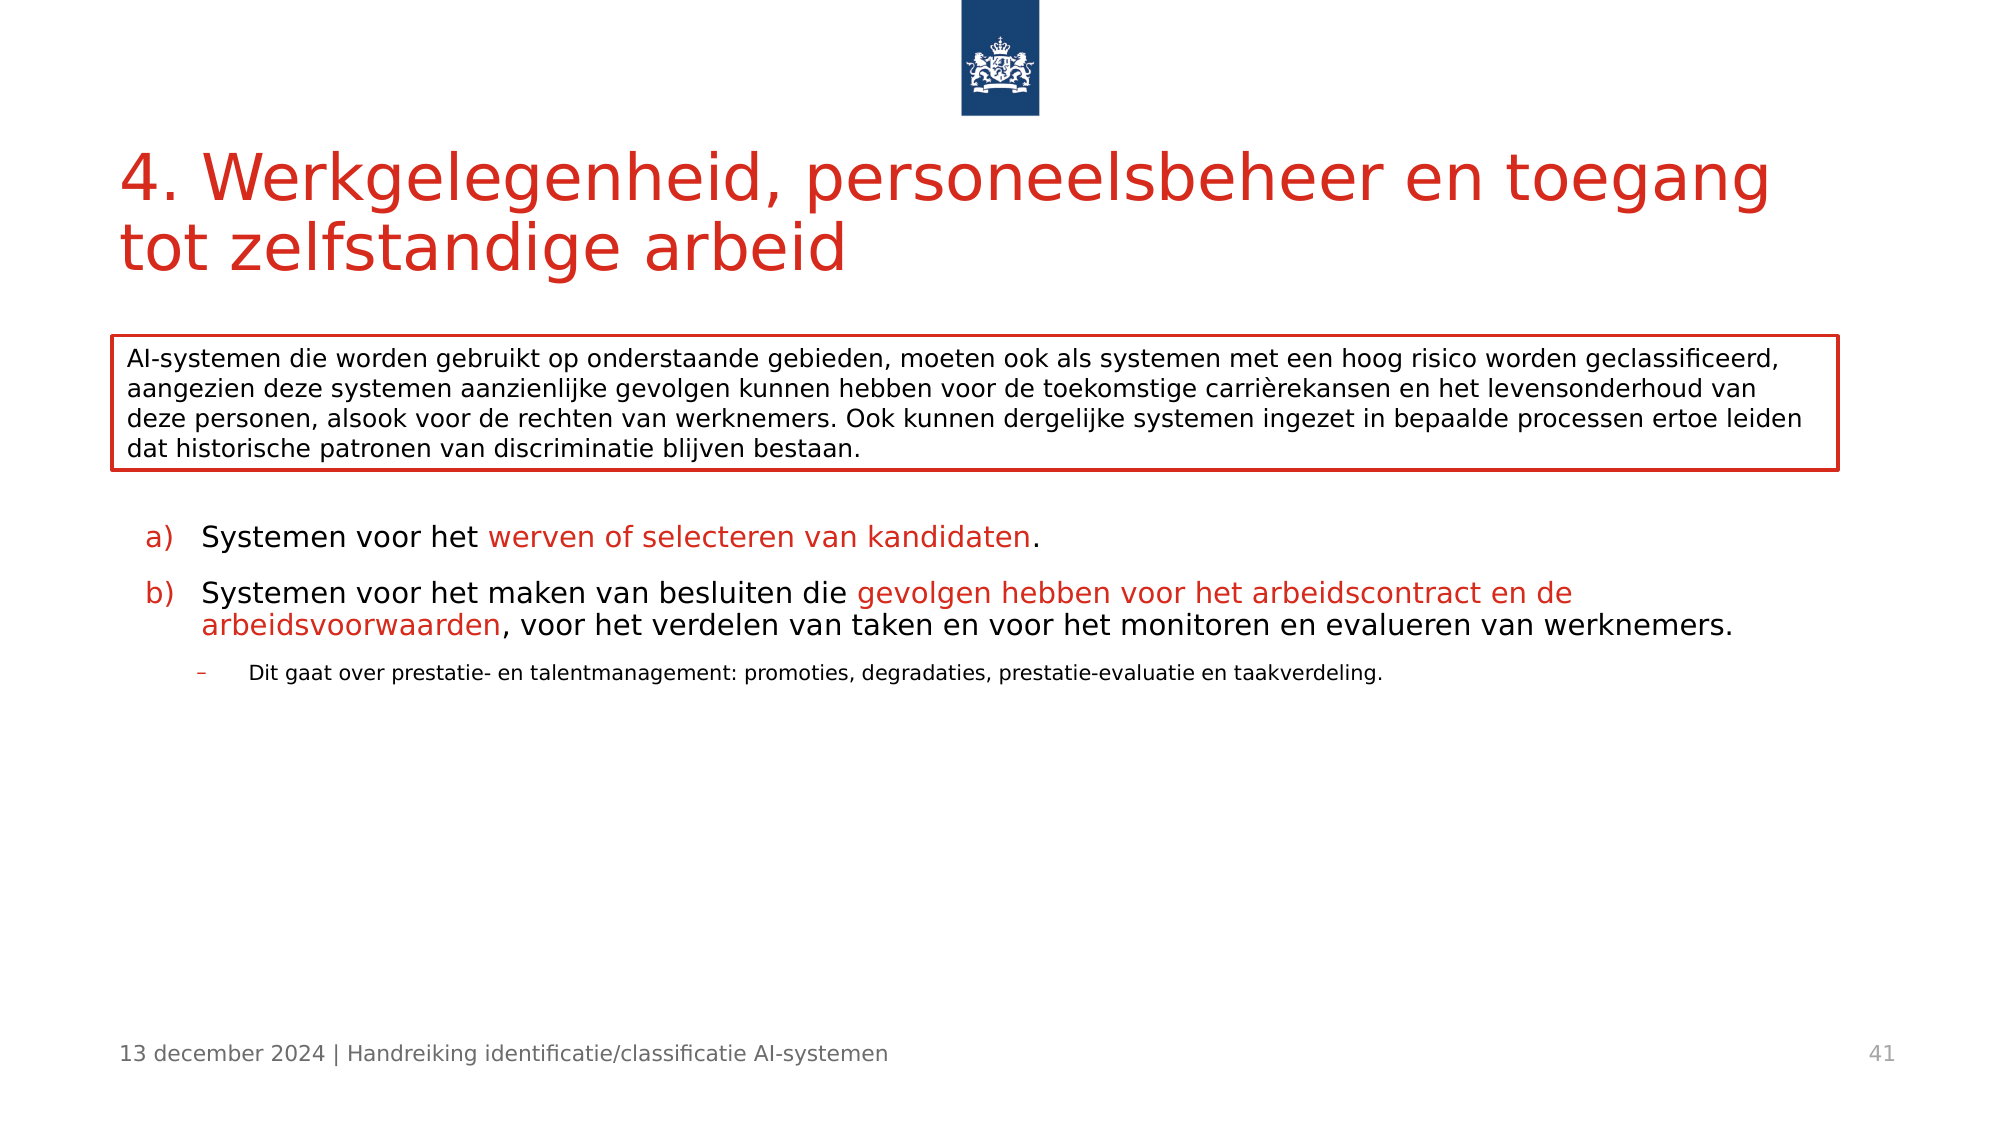

# 4. Werkgelegenheid, personeelsbeheer en toegang tot zelfstandige arbeid

AI-systemen die worden gebruikt op onderstaande gebieden, moeten ook als systemen met een hoog risico worden geclassificeerd, aangezien deze systemen aanzienlijke gevolgen kunnen hebben voor de toekomstige carrièrekansen en het levensonderhoud van deze personen, alsook voor de rechten van werknemers. Ook kunnen dergelijke systemen ingezet in bepaalde processen ertoe leiden dat historische patronen van discriminatie blijven bestaan.
Systemen voor het werven of selecteren van kandidaten.
Systemen voor het maken van besluiten die gevolgen hebben voor het arbeidscontract en de arbeidsvoorwaarden, voor het verdelen van taken en voor het monitoren en evalueren van werknemers.
Dit gaat over prestatie- en talentmanagement: promoties, degradaties, prestatie-evaluatie en taakverdeling.
13 december 2024 | Handreiking identificatie/classificatie AI-systemen
41